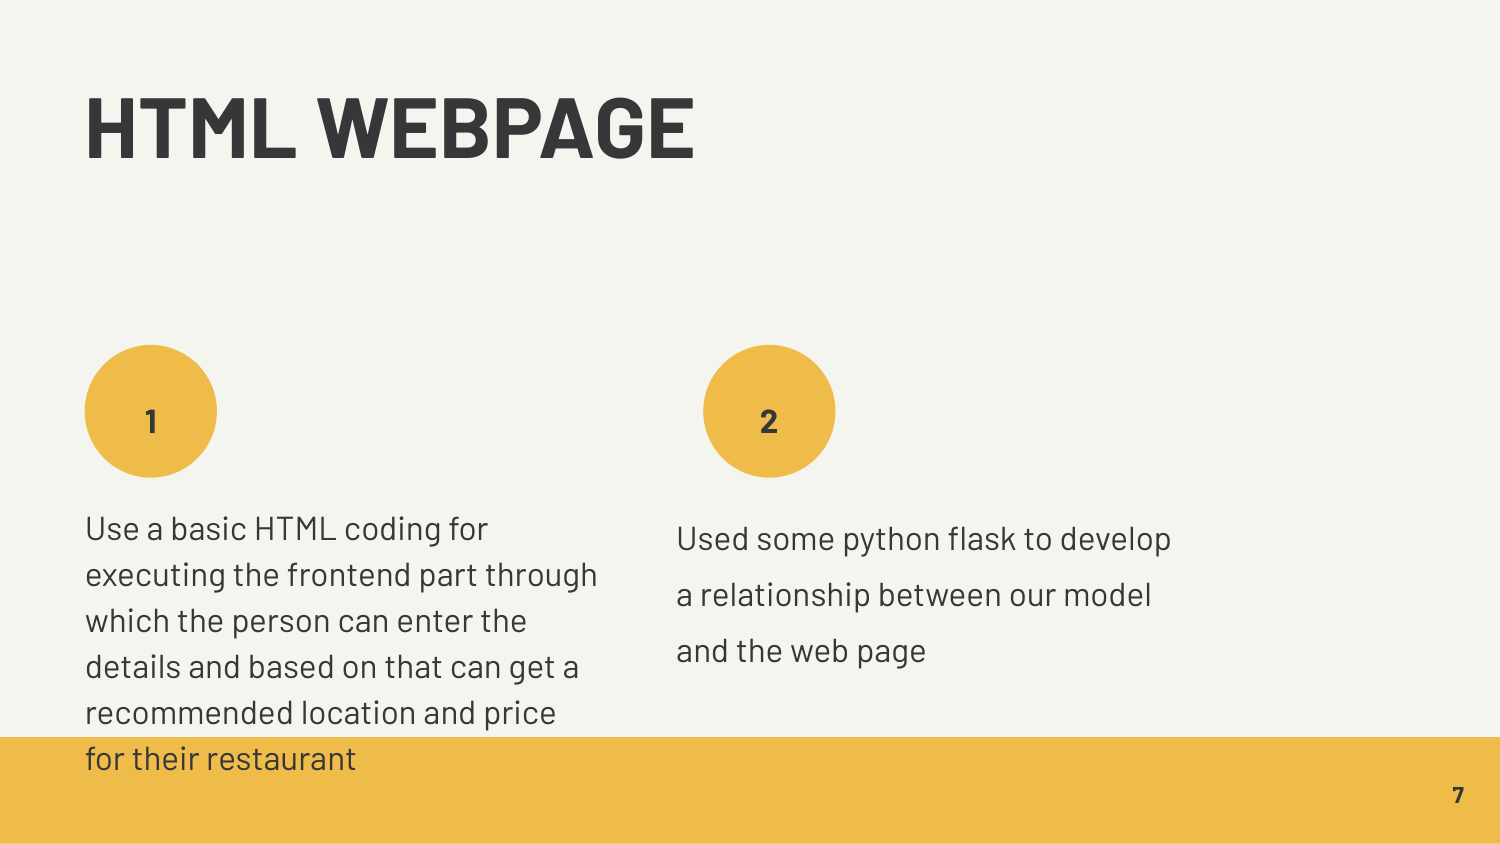

# HTML WEBPAGE

1
2
Use a basic HTML coding for executing the frontend part through which the person can enter the details and based on that can get a recommended location and price for their restaurant
Used some python flask to develop a relationship between our model and the web page

7